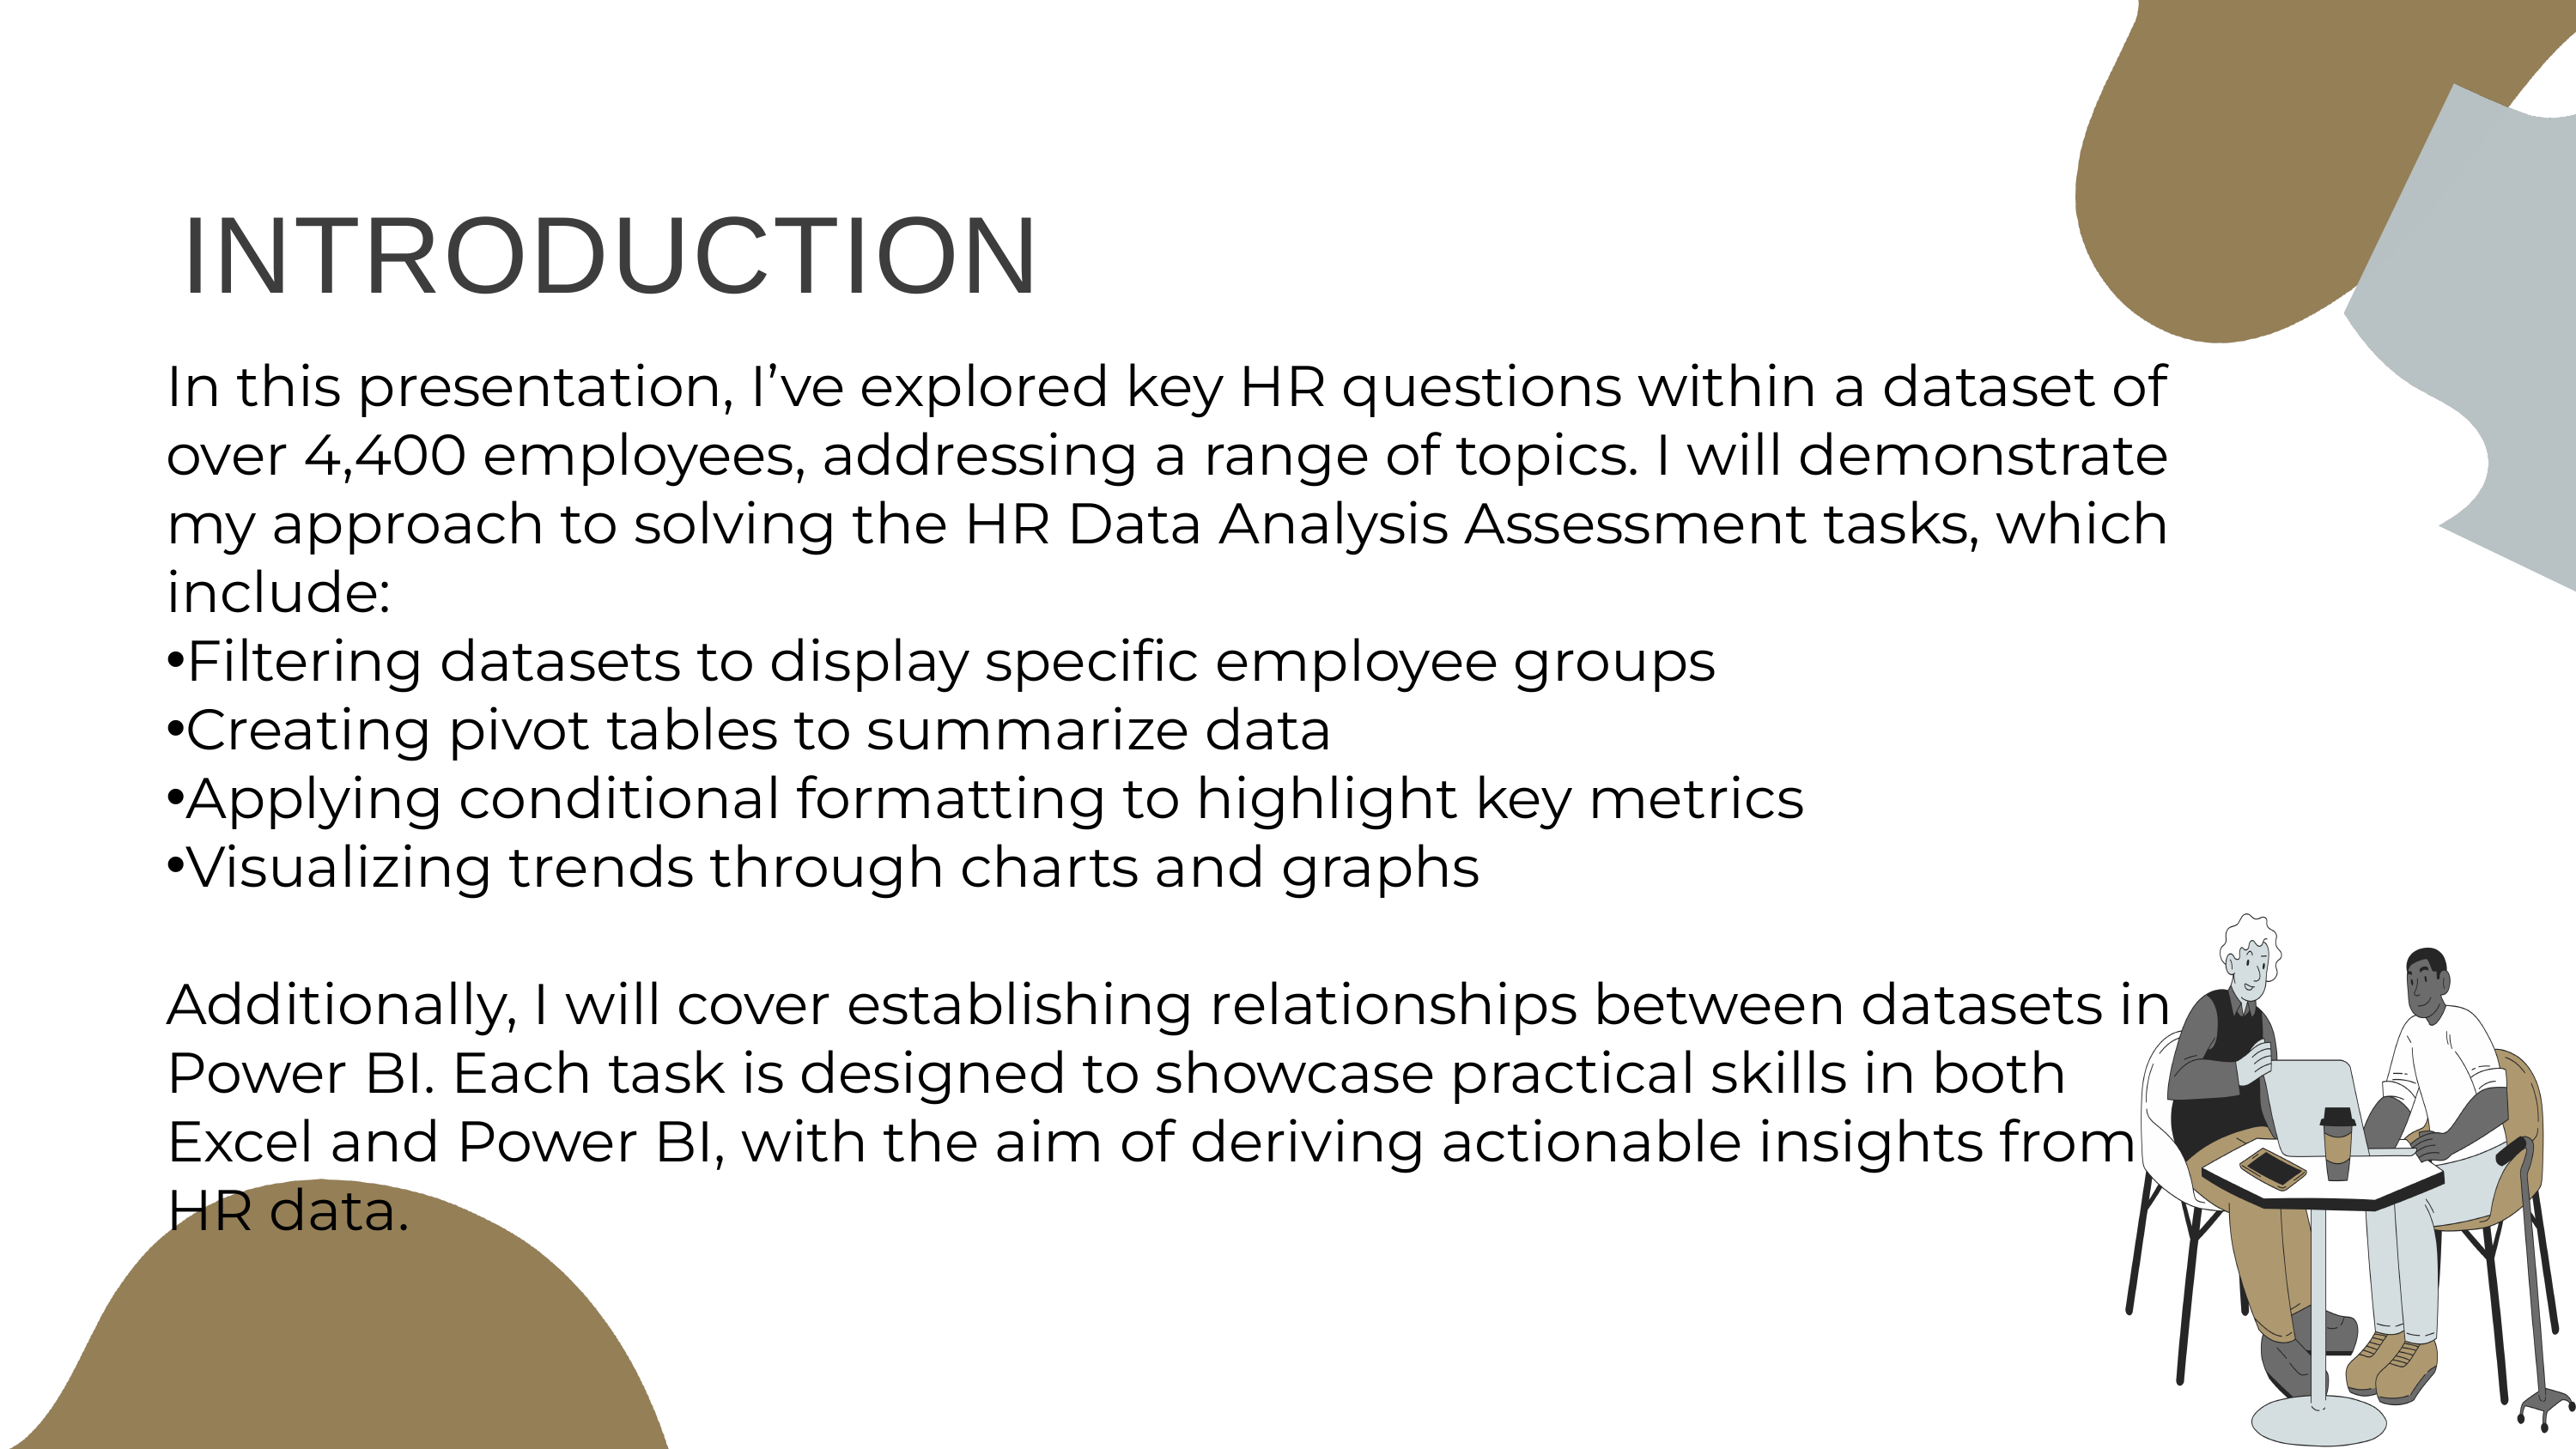

INTRODUCTION
In this presentation, I’ve explored key HR questions within a dataset of over 4,400 employees, addressing a range of topics. I will demonstrate my approach to solving the HR Data Analysis Assessment tasks, which include:
Filtering datasets to display specific employee groups
Creating pivot tables to summarize data
Applying conditional formatting to highlight key metrics
Visualizing trends through charts and graphs

Additionally, I will cover establishing relationships between datasets in Power BI. Each task is designed to showcase practical skills in both Excel and Power BI, with the aim of deriving actionable insights from HR data.